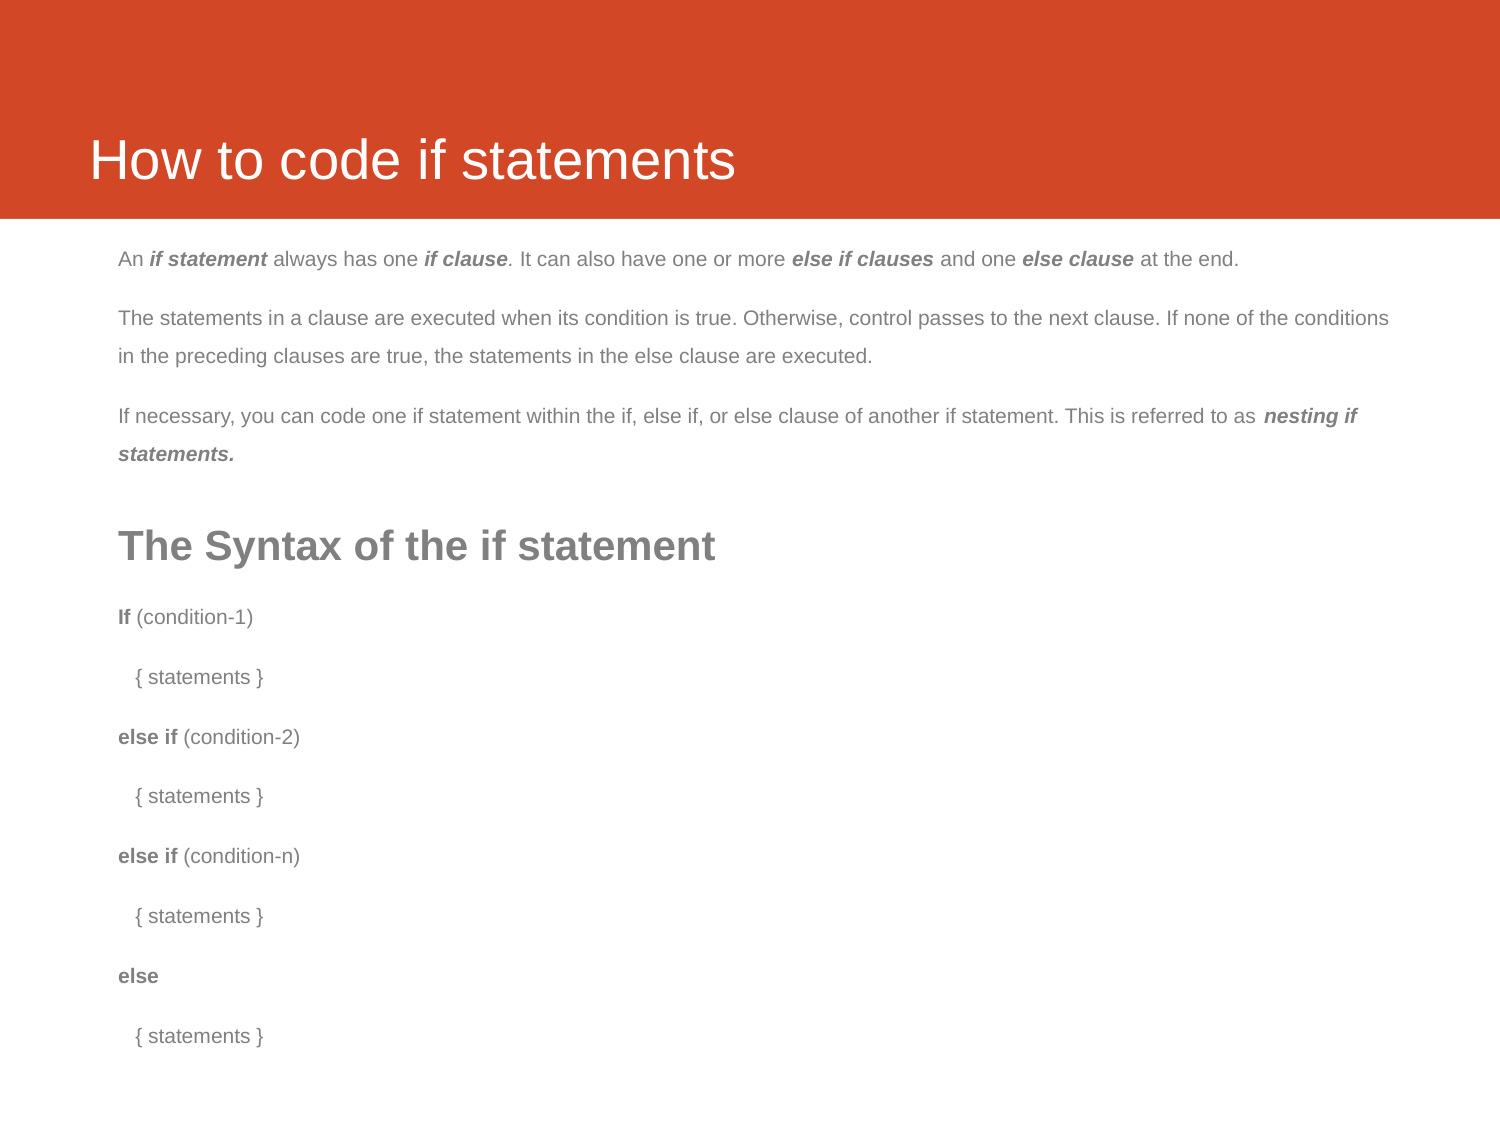

# How to code if statements
An if statement always has one if clause. It can also have one or more else if clauses and one else clause at the end.
The statements in a clause are executed when its condition is true. Otherwise, control passes to the next clause. If none of the conditions in the preceding clauses are true, the statements in the else clause are executed.
If necessary, you can code one if statement within the if, else if, or else clause of another if statement. This is referred to as nesting if statements.
The Syntax of the if statement
If (condition-1)
   { statements }
else if (condition-2)
   { statements }
else if (condition-n)
   { statements }
else
   { statements }